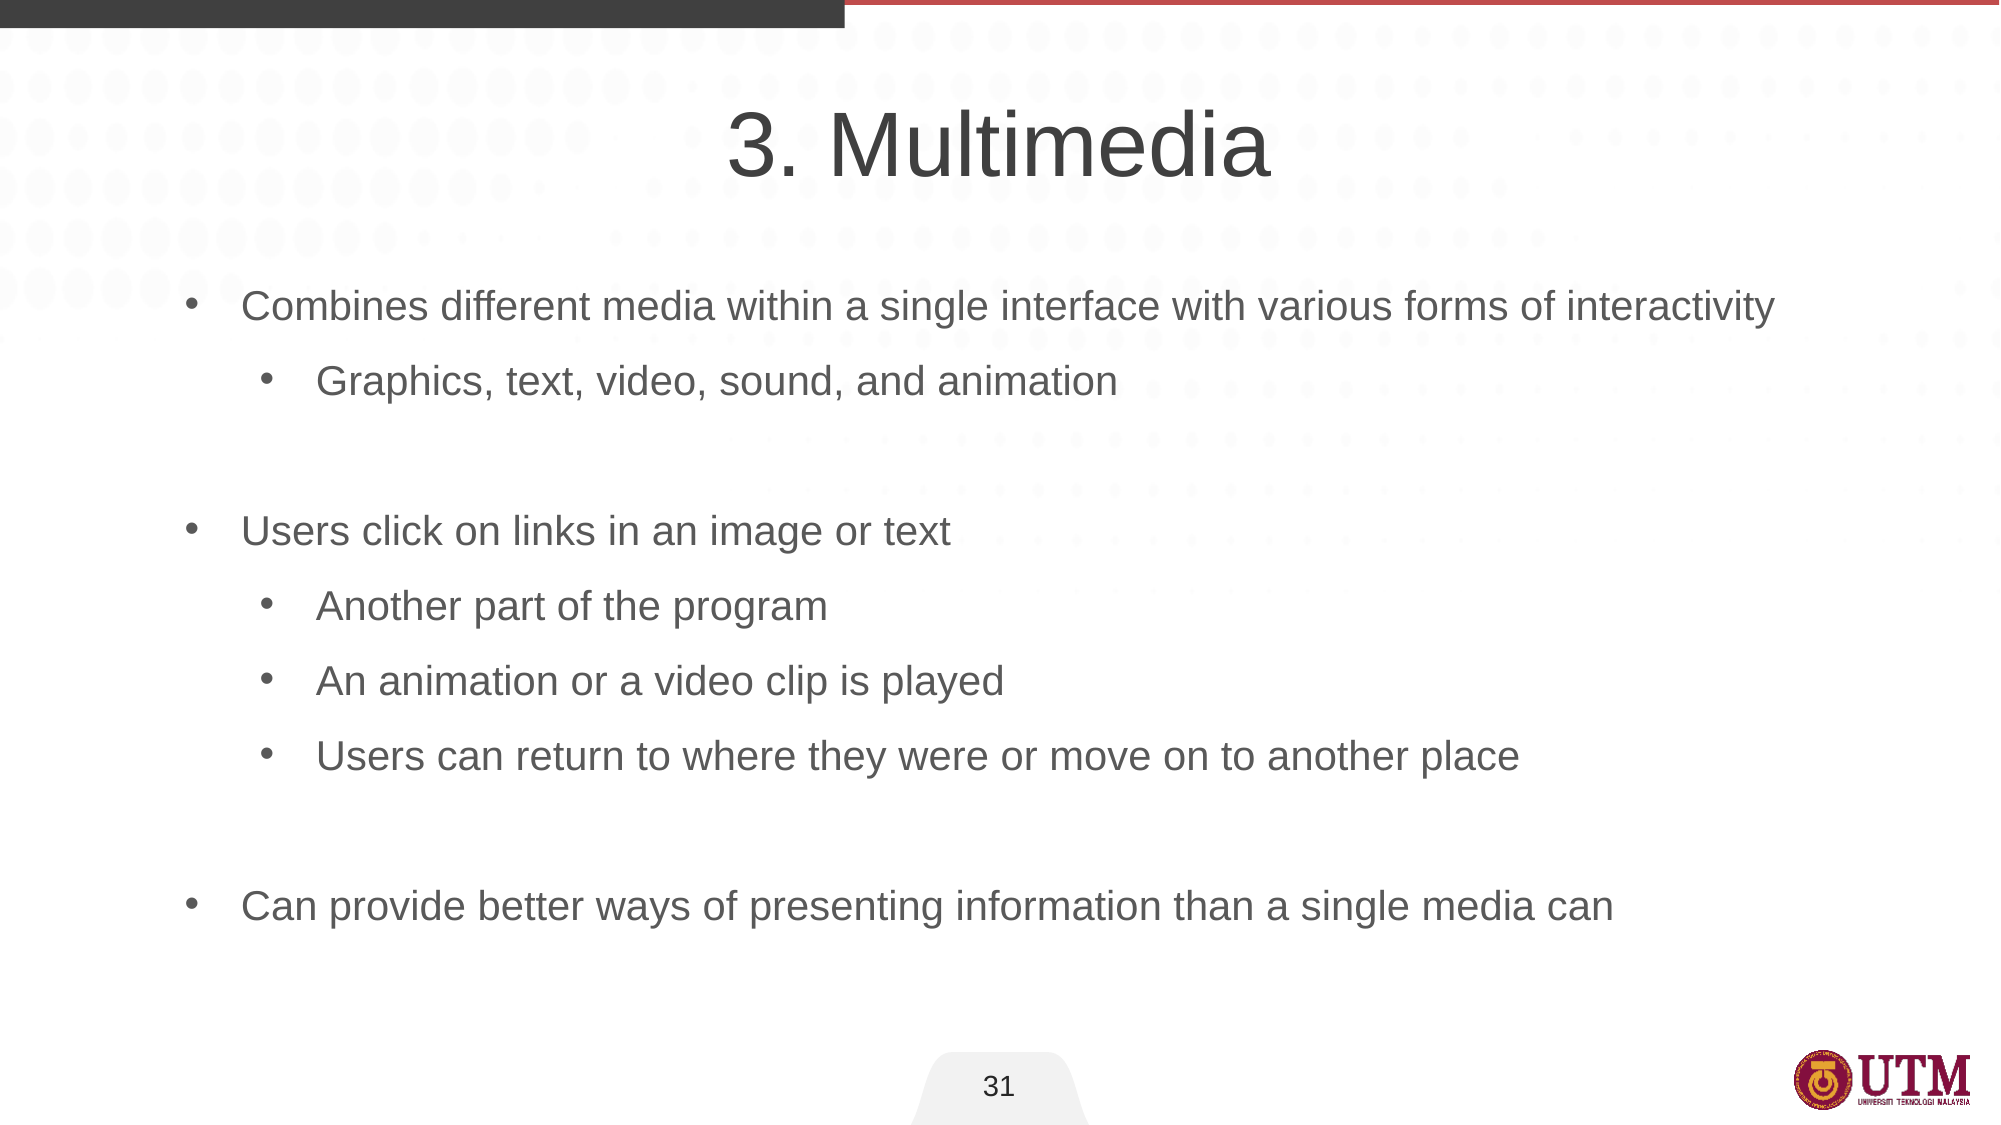

3. Multimedia
Combines different media within a single interface with various forms of interactivity
Graphics, text, video, sound, and animation

Users click on links in an image or text
Another part of the program
An animation or a video clip is played
Users can return to where they were or move on to another place

Can provide better ways of presenting information than a single media can
31